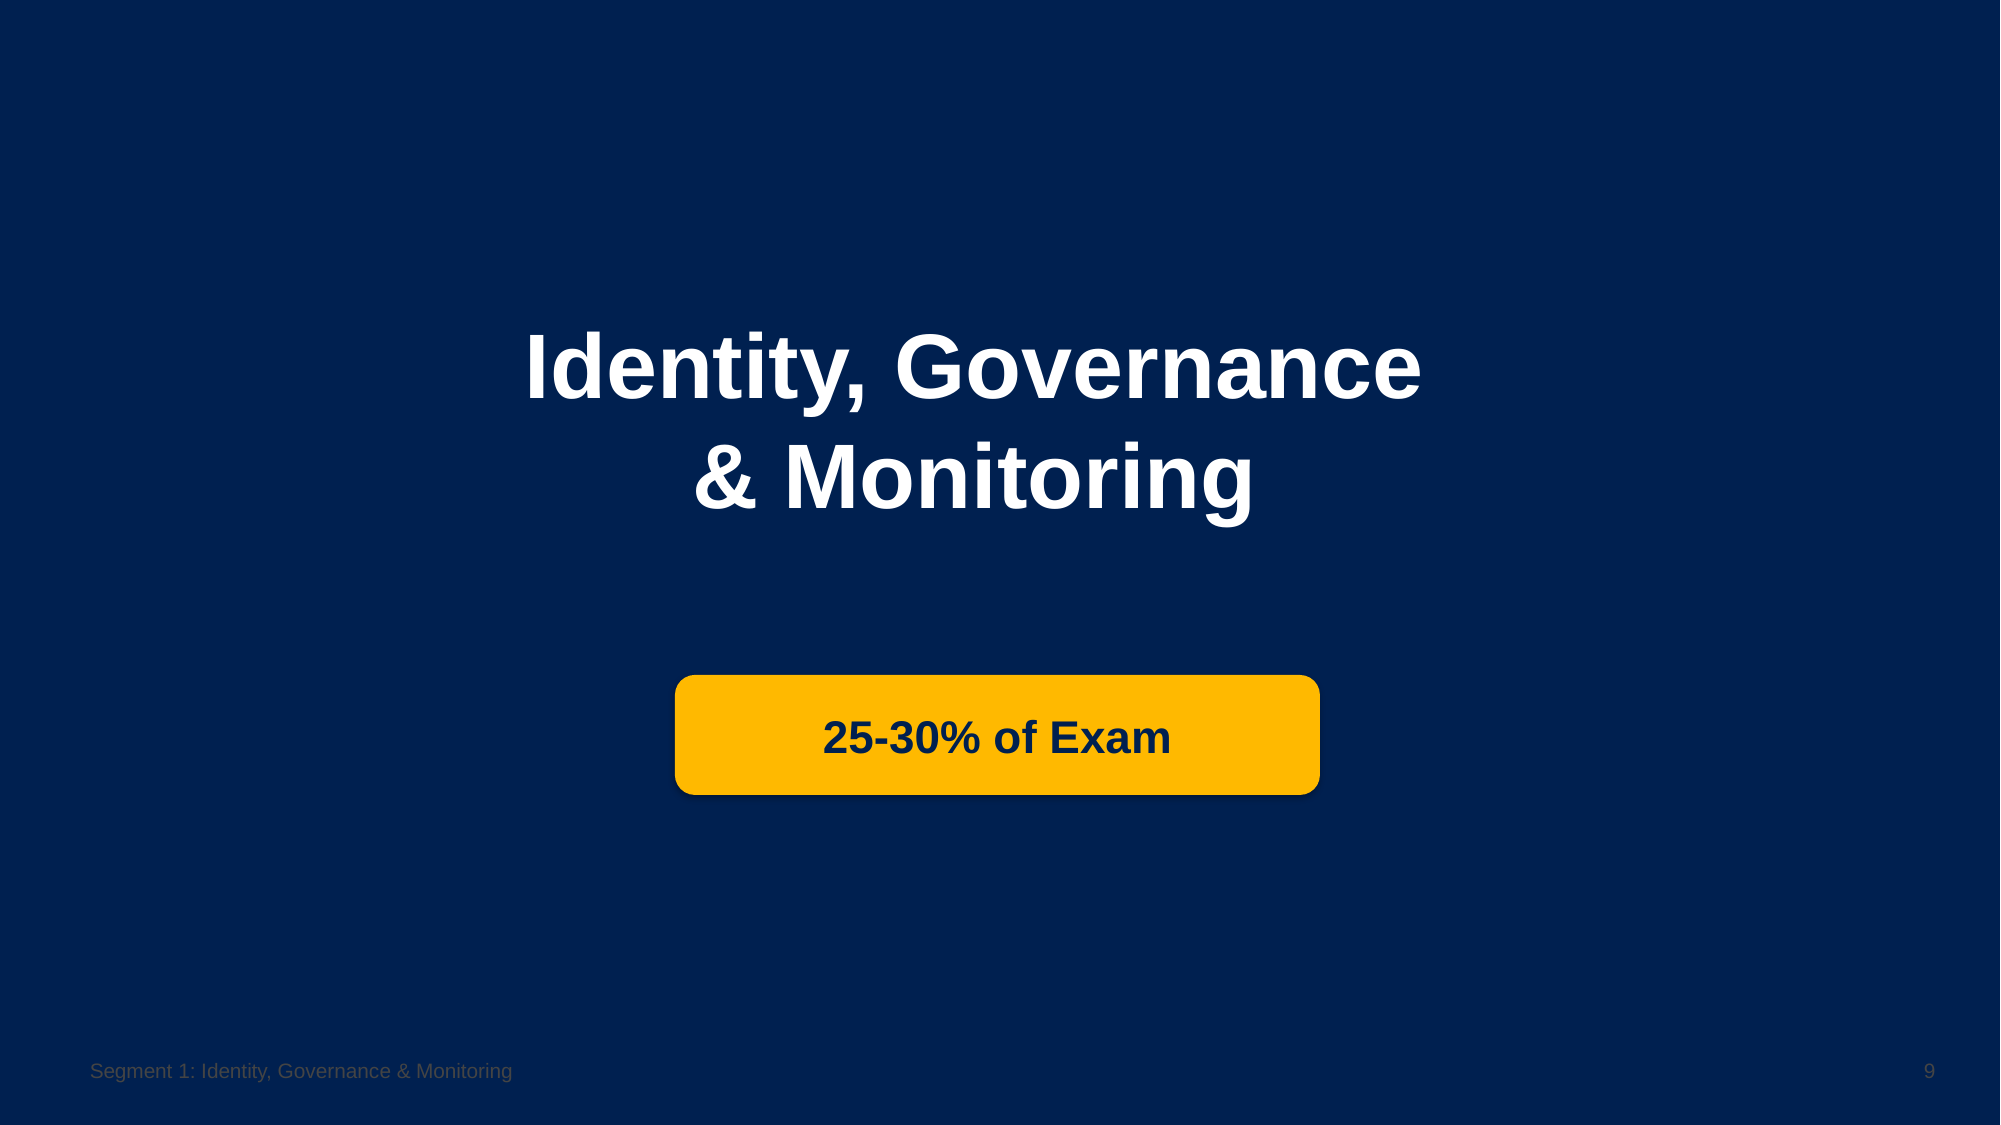

Identity, Governance
& Monitoring
25-30% of Exam
Segment 1: Identity, Governance & Monitoring
9